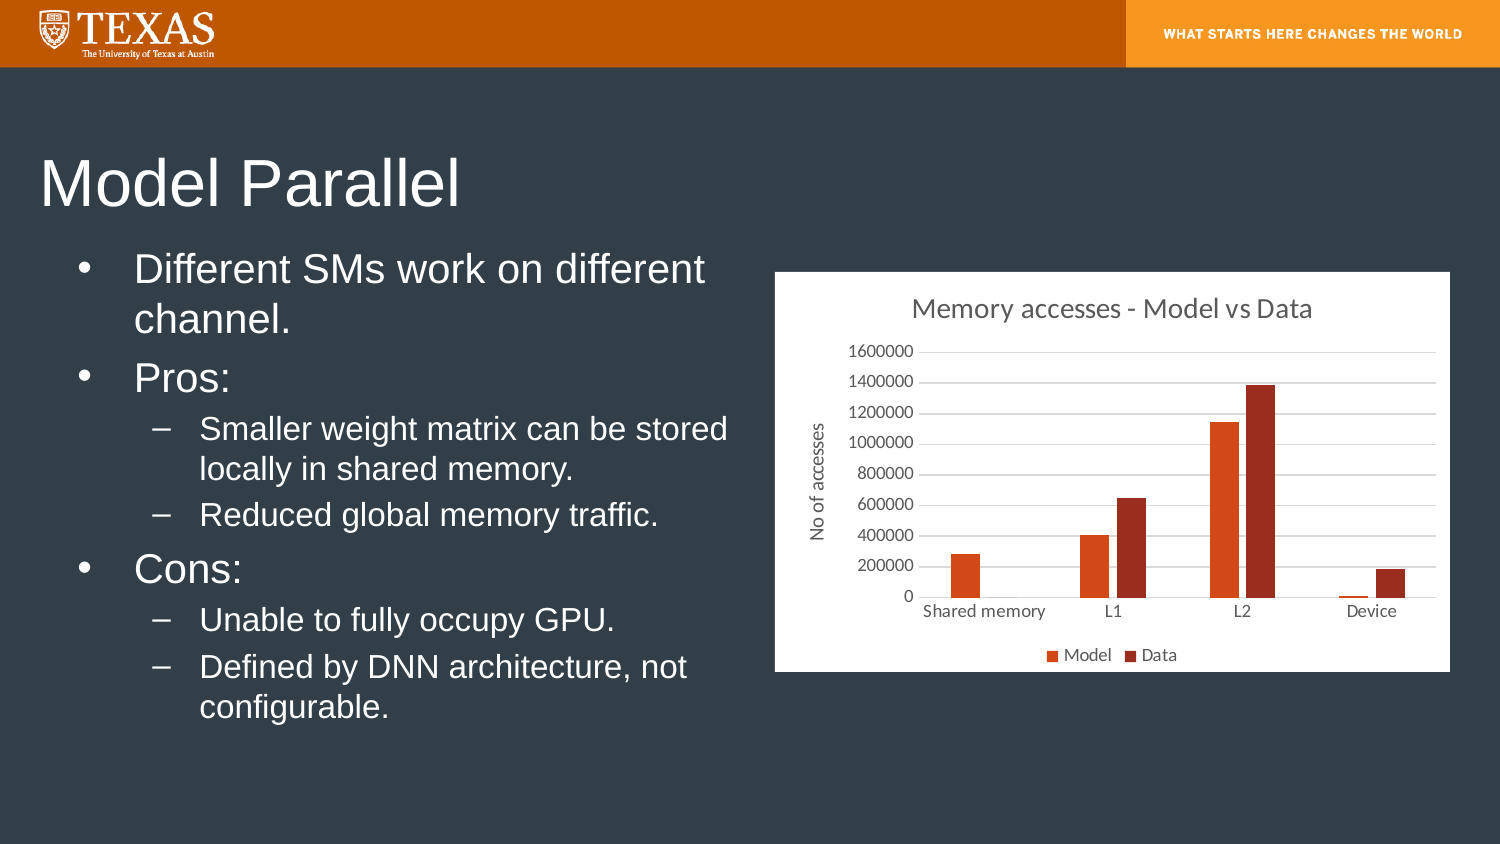

# Model Parallel
Different SMs work on different channel.
Pros:
Smaller weight matrix can be stored locally in shared memory.
Reduced global memory traffic.
Cons:
Unable to fully occupy GPU.
Defined by DNN architecture, not configurable.

### Chart: Memory accesses - Model vs Data

| Category | Model | Data |
|---|---|---|
| Shared memory | 282624.0 | 0.0 |
| L1 | 406528.0 | 652288.0 |
| L2 | 1143808.0 | 1389568.0 |
| Device | 11608.0 | 188021.53125 |